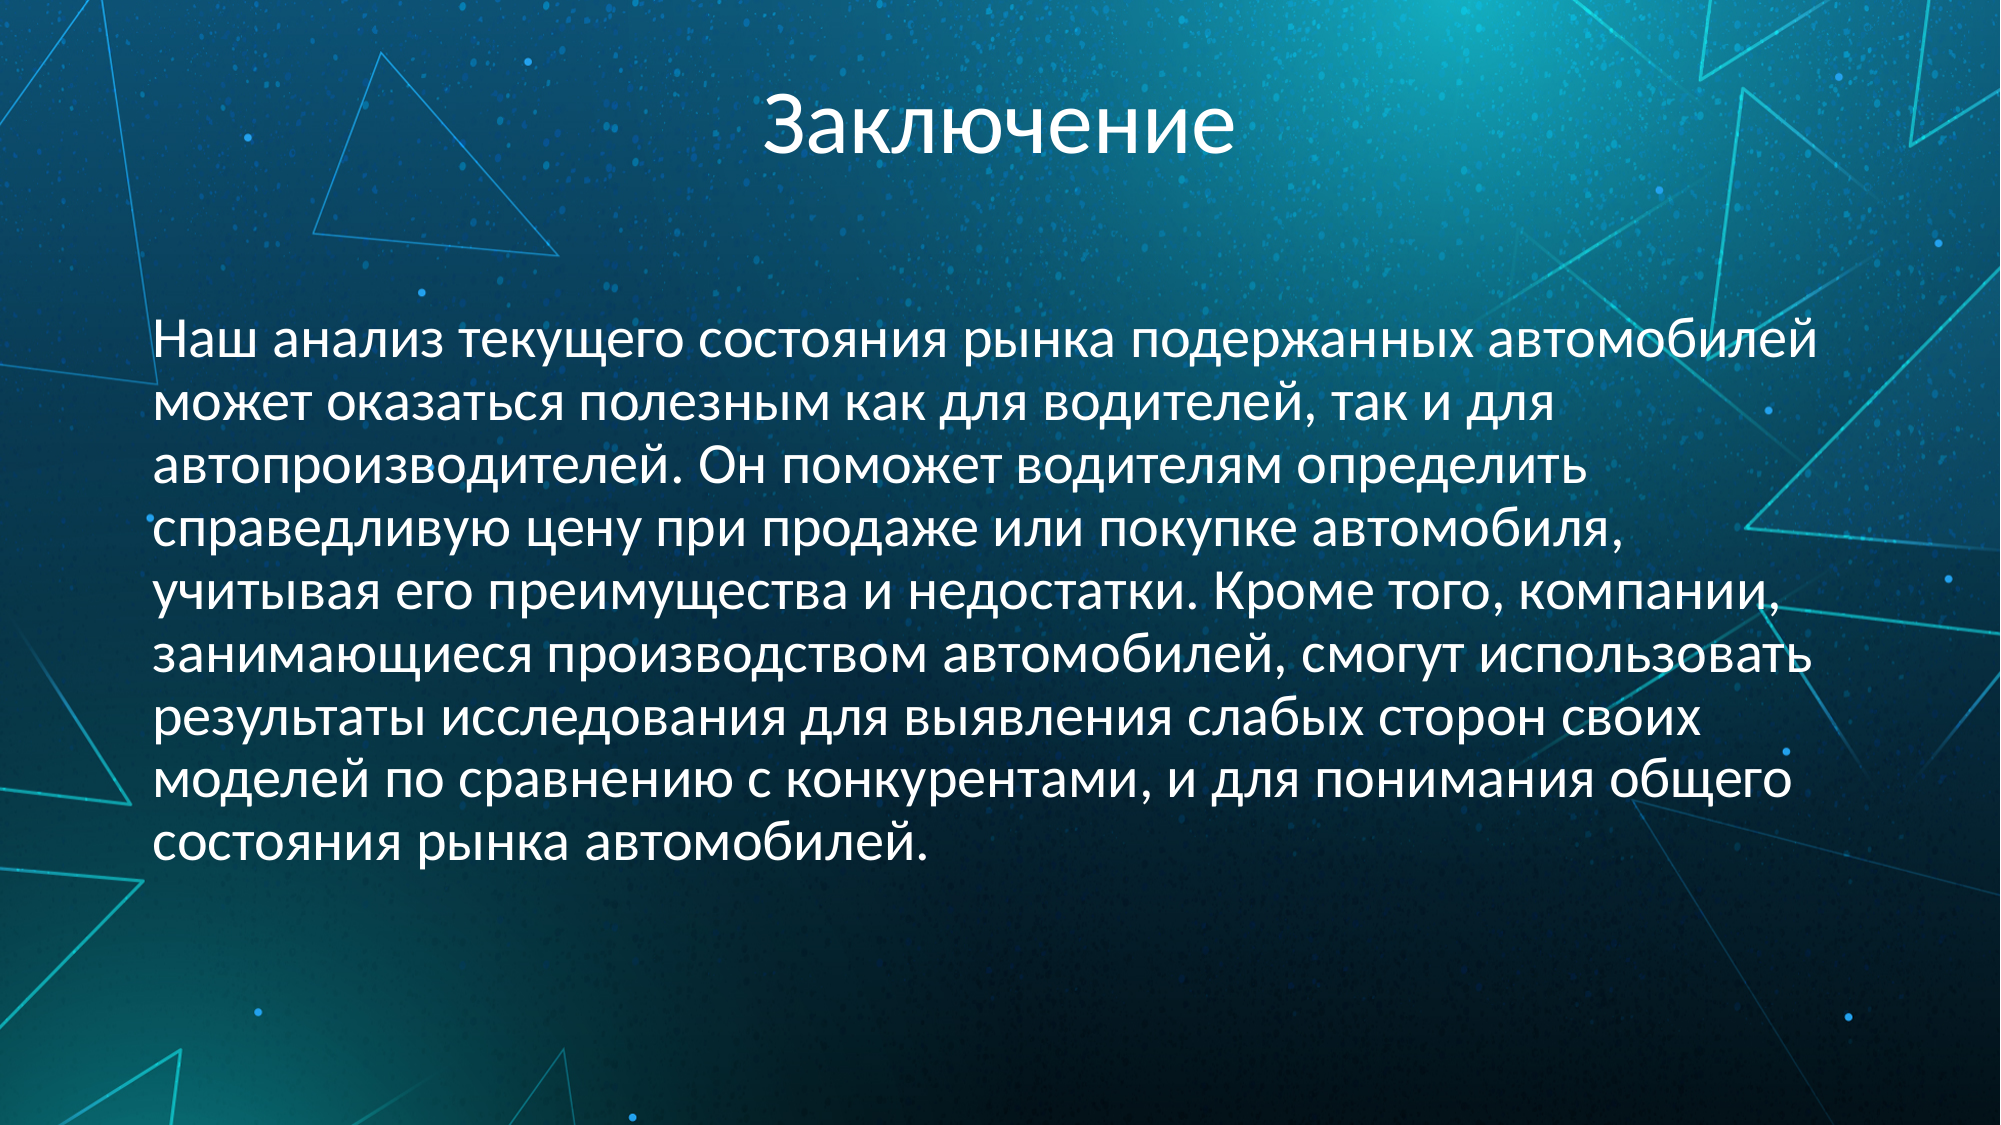

# Заключение
Наш анализ текущего состояния рынка подержанных автомобилей может оказаться полезным как для водителей, так и для автопроизводителей. Он поможет водителям определить справедливую цену при продаже или покупке автомобиля, учитывая его преимущества и недостатки. Кроме того, компании, занимающиеся производством автомобилей, смогут использовать результаты исследования для выявления слабых сторон своих моделей по сравнению с конкурентами, и для понимания общего состояния рынка автомобилей.